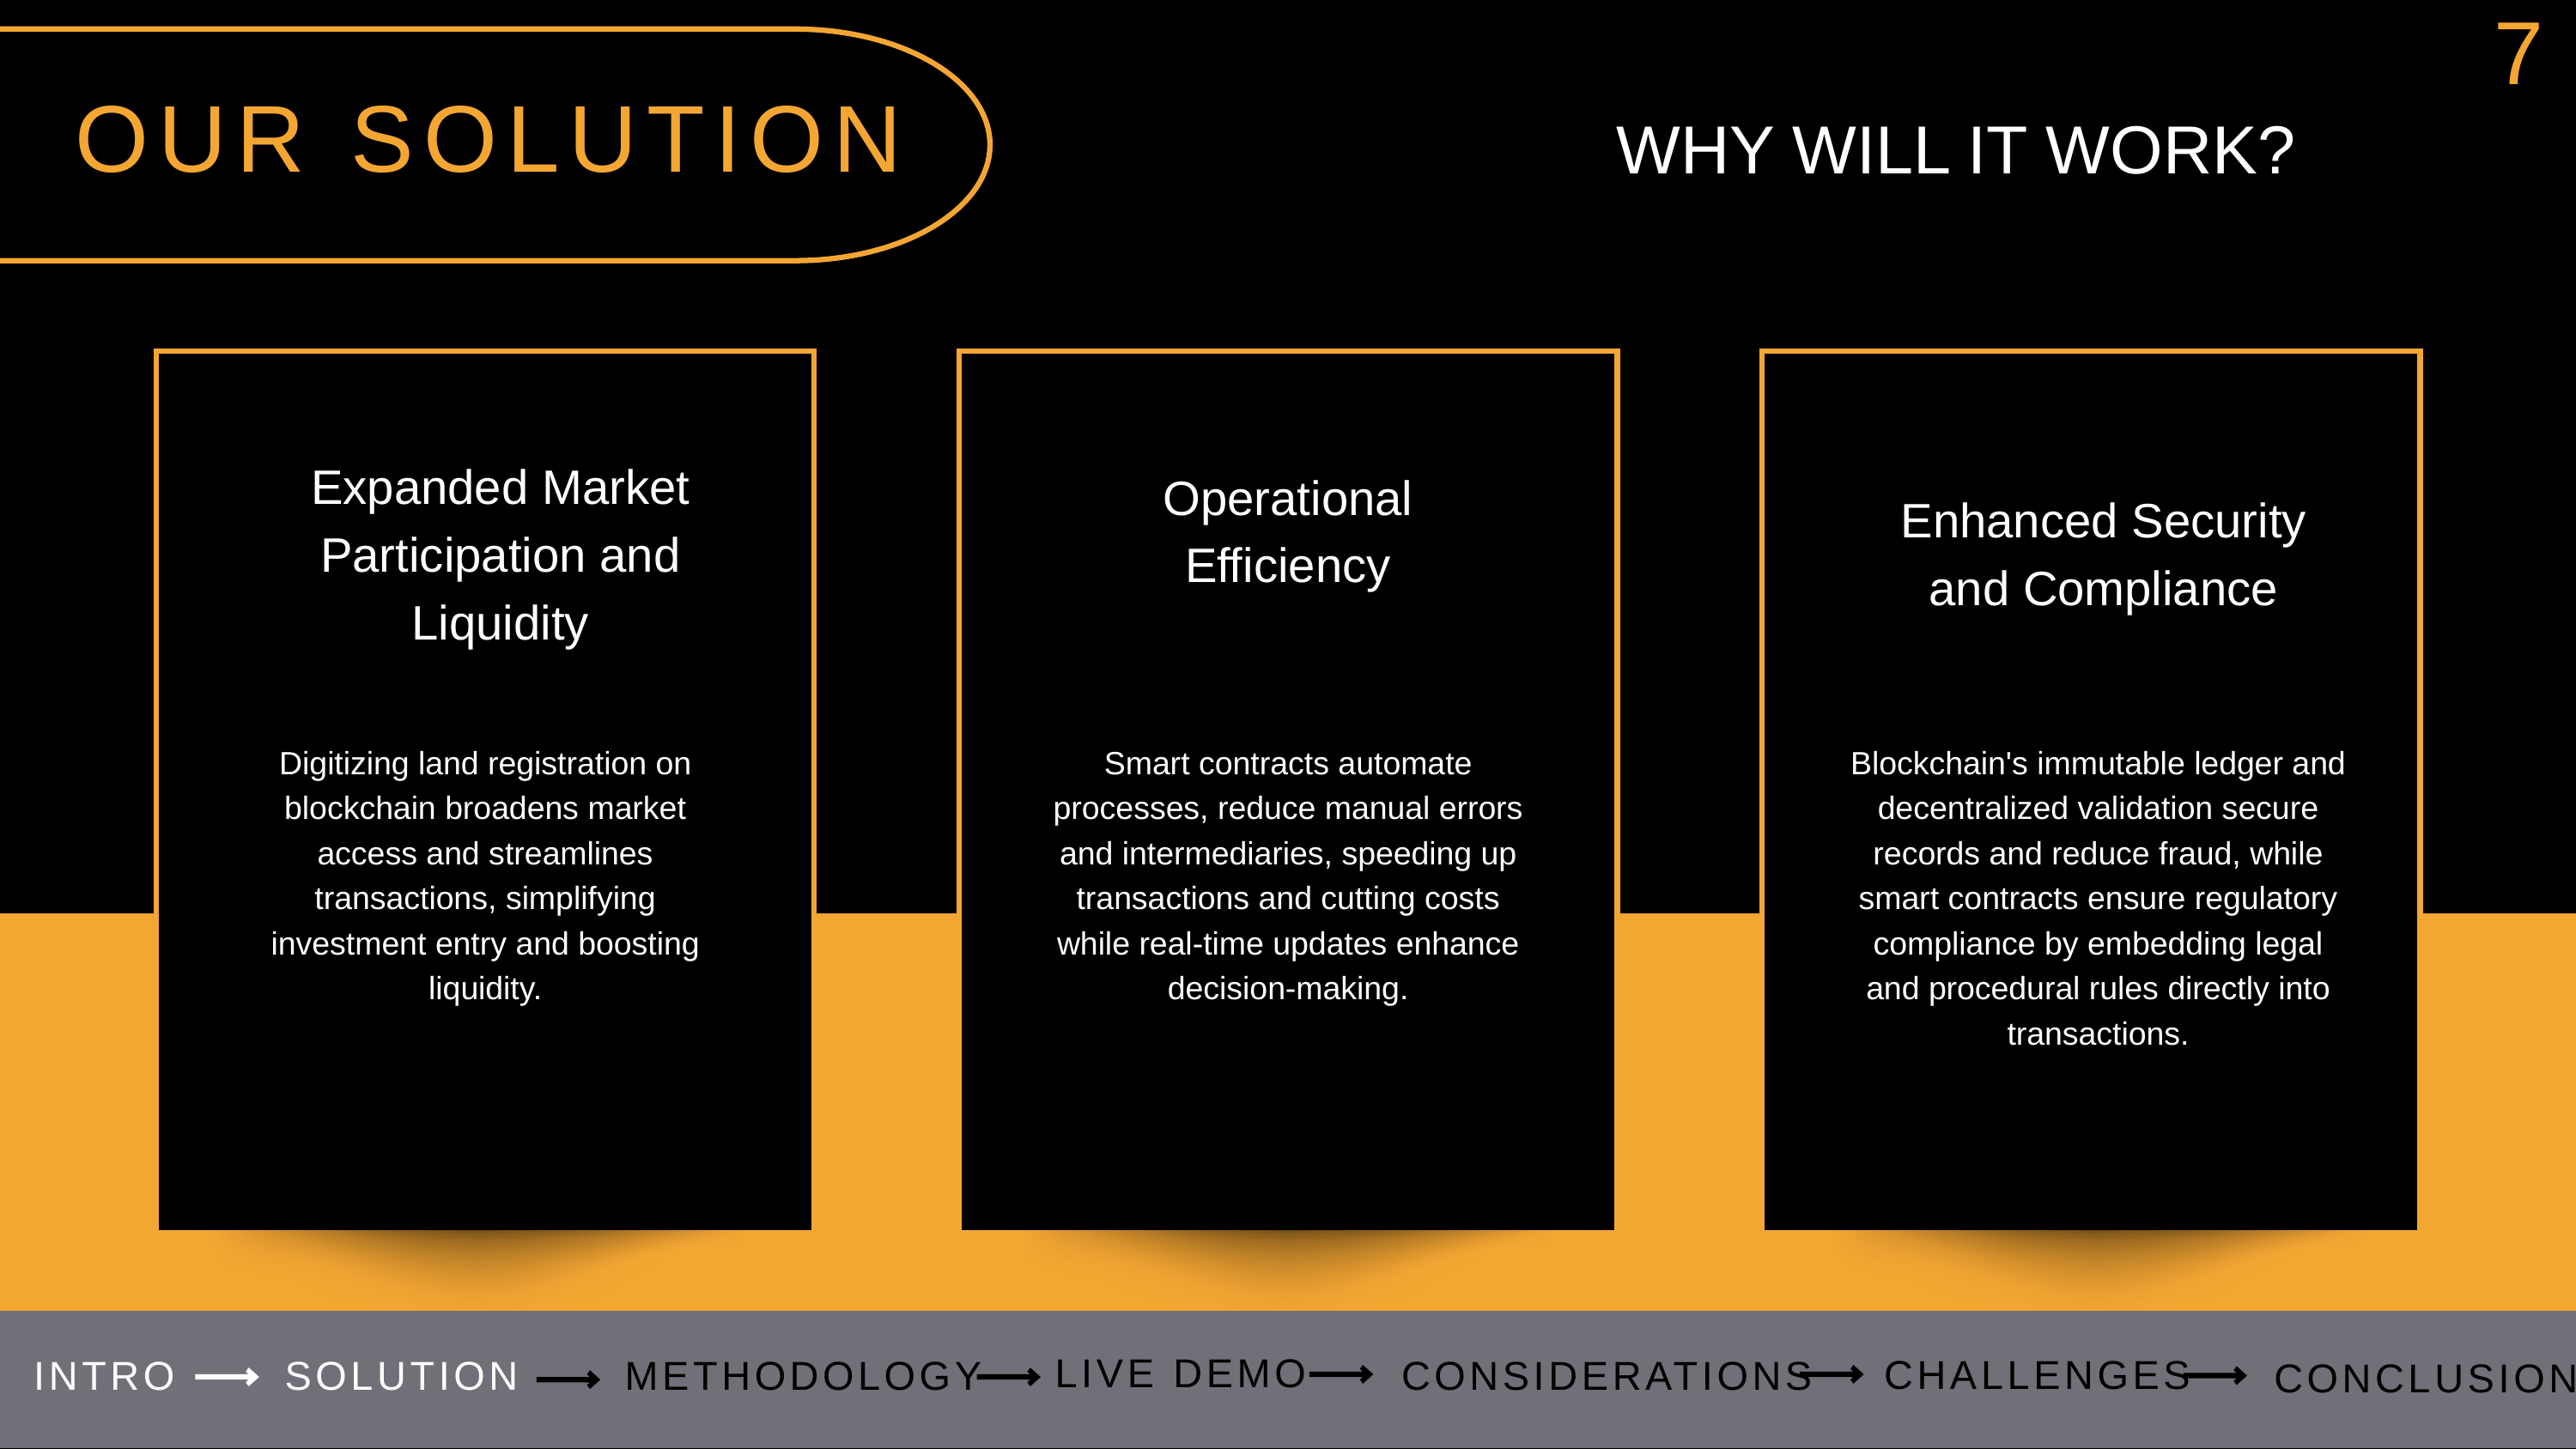

7

OUR SOLUTION
WHY WILL IT WORK?

Expanded Market Participation and Liquidity
Operational Efficiency
Enhanced Security and Compliance
Digitizing land registration on blockchain broadens market access and streamlines transactions, simplifying investment entry and boosting liquidity.
Smart contracts automate processes, reduce manual errors and intermediaries, speeding up transactions and cutting costs while real-time updates enhance decision-making.
Blockchain's immutable ledger and decentralized validation secure records and reduce fraud, while smart contracts ensure regulatory compliance by embedding legal and procedural rules directly into transactions.

LIVE DEMO
CHALLENGES
INTRO
SOLUTION
METHODOLOGY
CONSIDERATIONS
CONCLUSION